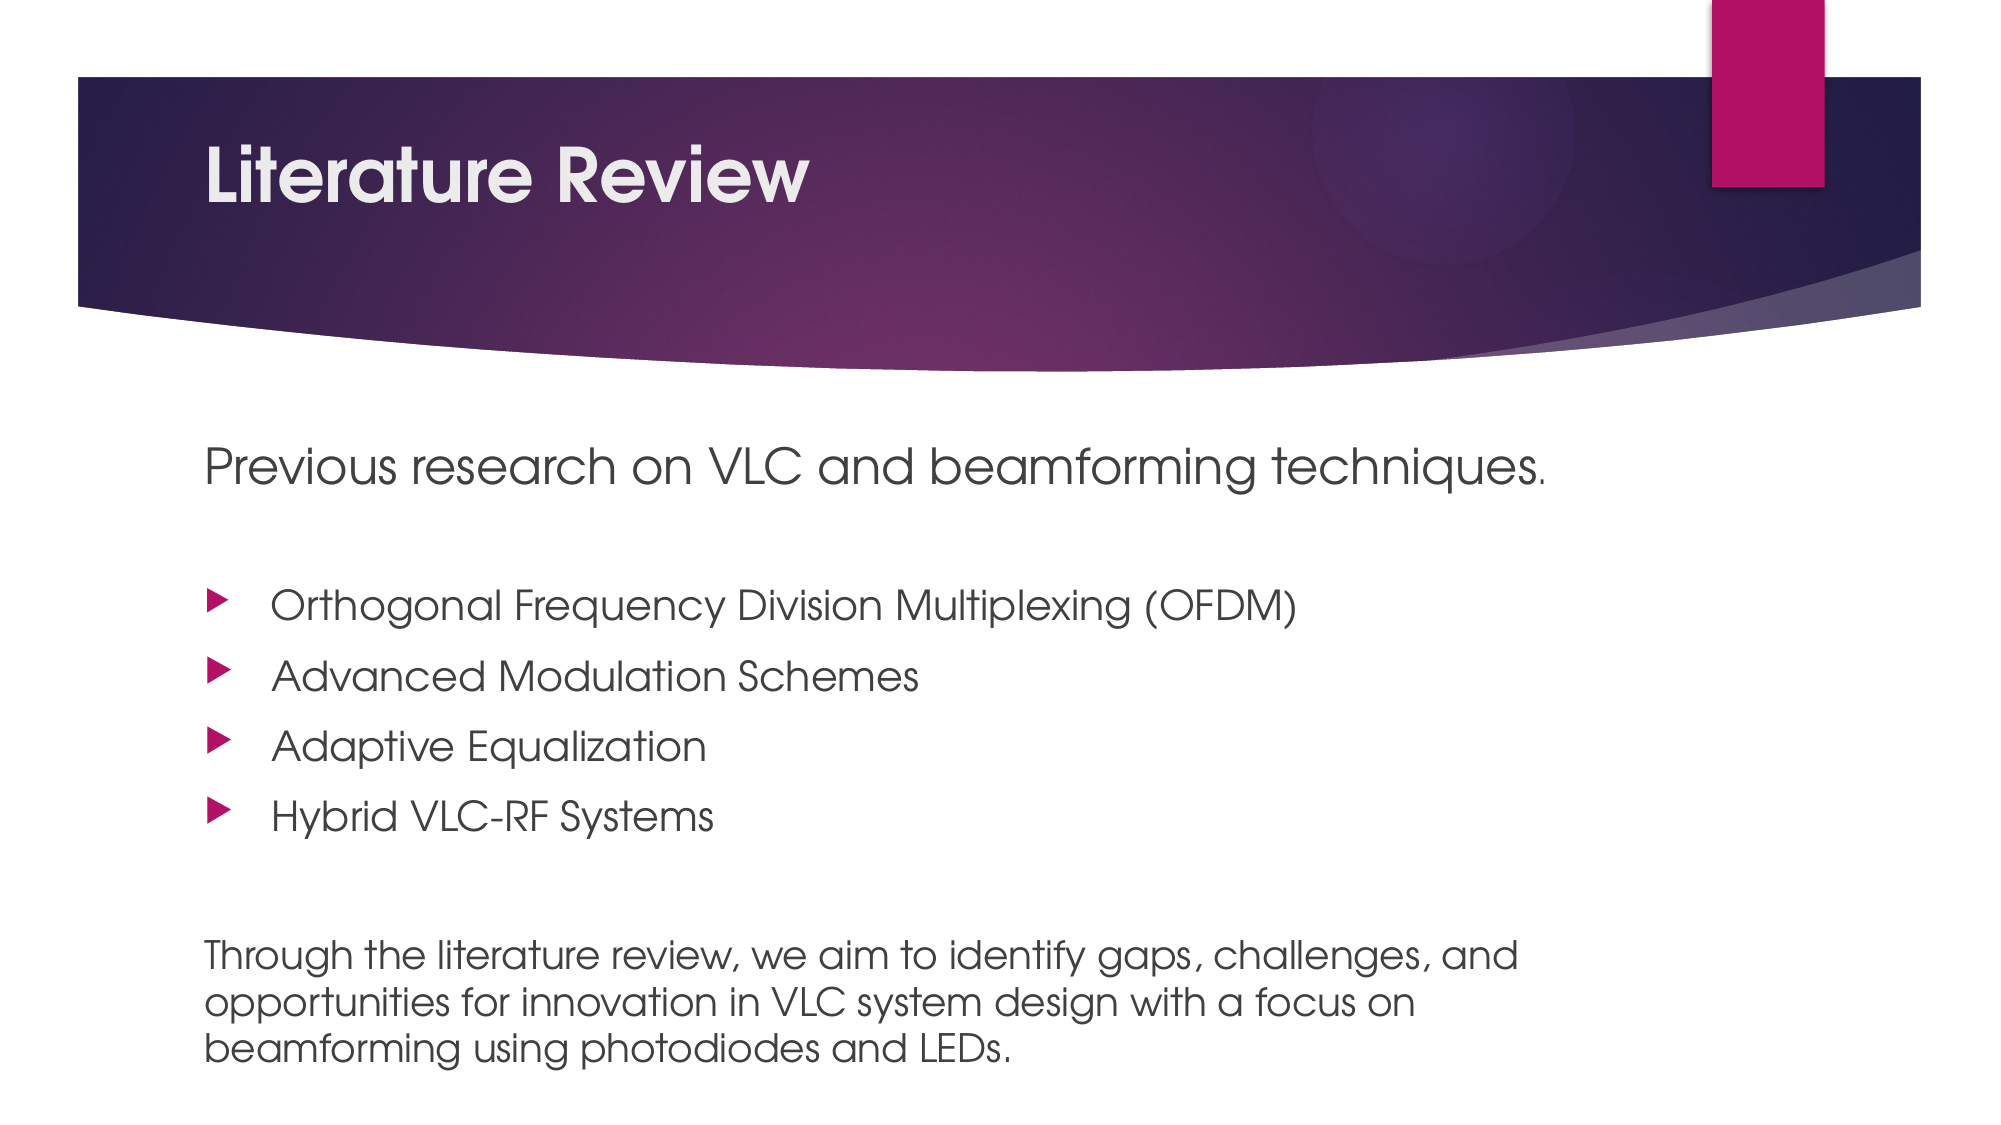

# Literature Review
Previous research on VLC and beamforming techniques.

 Orthogonal Frequency Division Multiplexing (OFDM)
 Advanced Modulation Schemes
 Adaptive Equalization
 Hybrid VLC-RF Systems

Through the literature review, we aim to identify gaps, challenges, and opportunities for innovation in VLC system design with a focus on beamforming using photodiodes and LEDs.